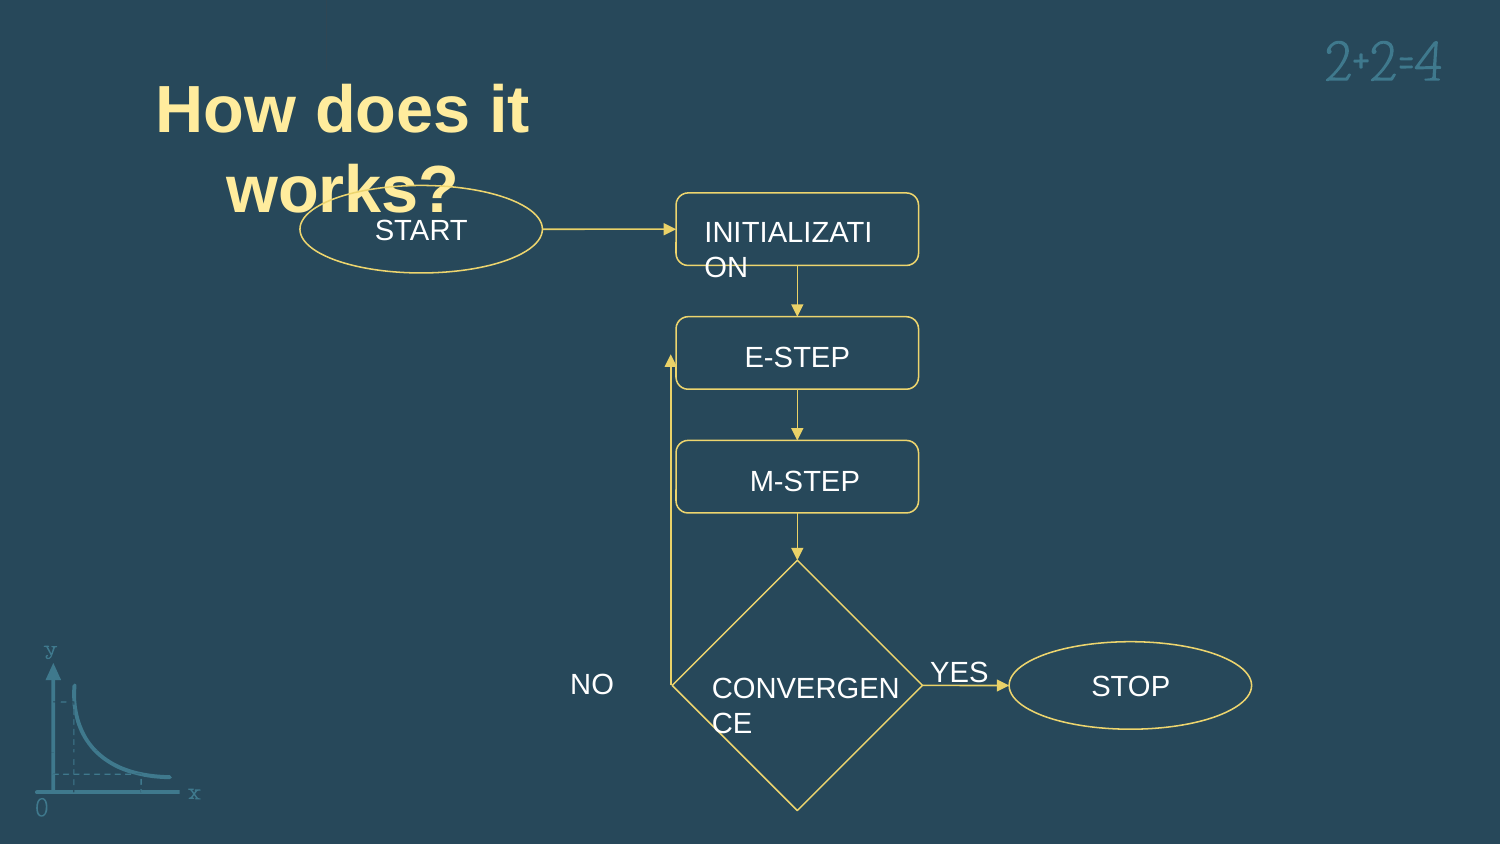

How does it works?

START
INITIALIZATION

E-STEP

M-STEP

YES
NO
STOP
CONVERGENCE